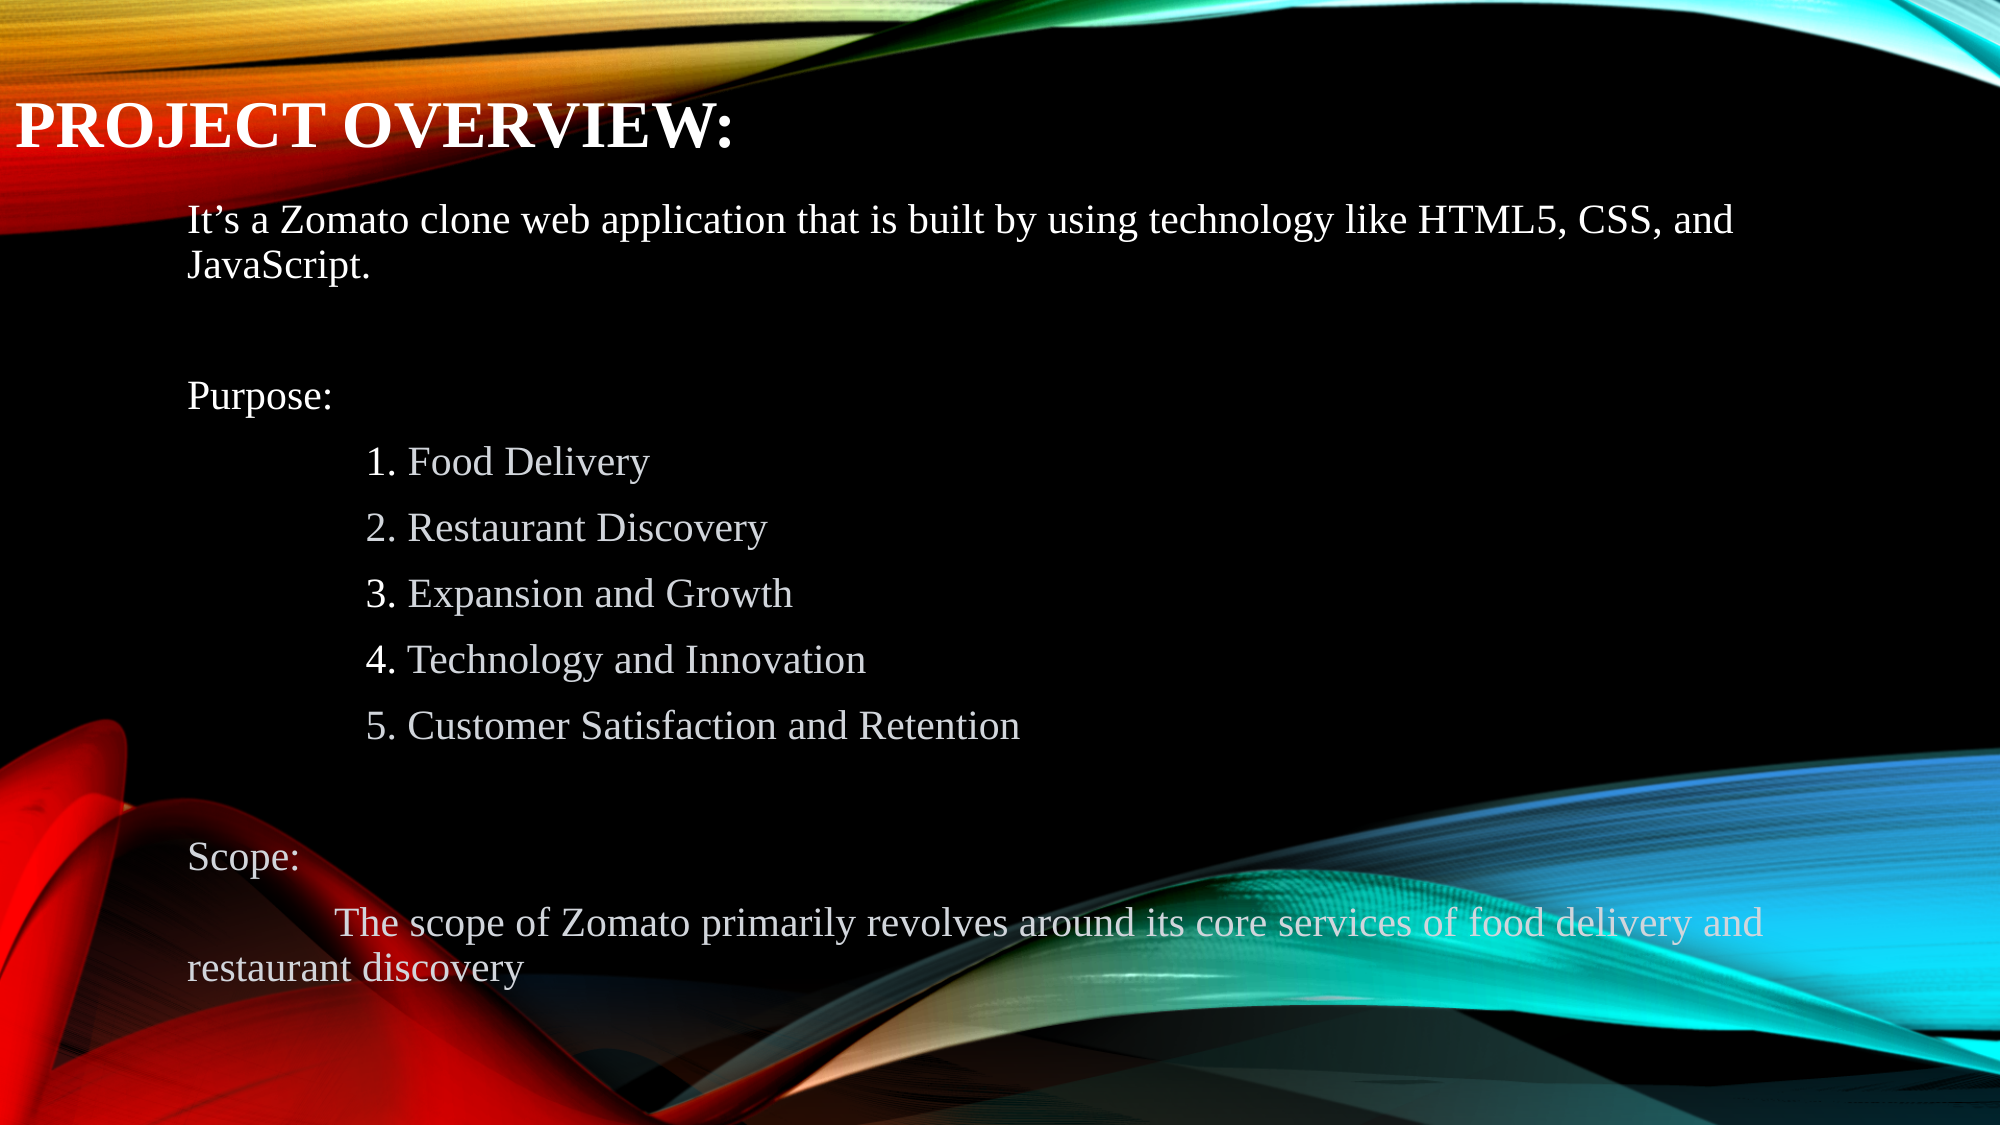

# Project Overview:
It’s a Zomato clone web application that is built by using technology like HTML5, CSS, and JavaScript.

Purpose:
                 1. Food Delivery
                 2. Restaurant Discovery
                 3. Expansion and Growth
                 4. Technology and Innovation
                 5. Customer Satisfaction and Retention

Scope:
              The scope of Zomato primarily revolves around its core services of food delivery and        restaurant discovery